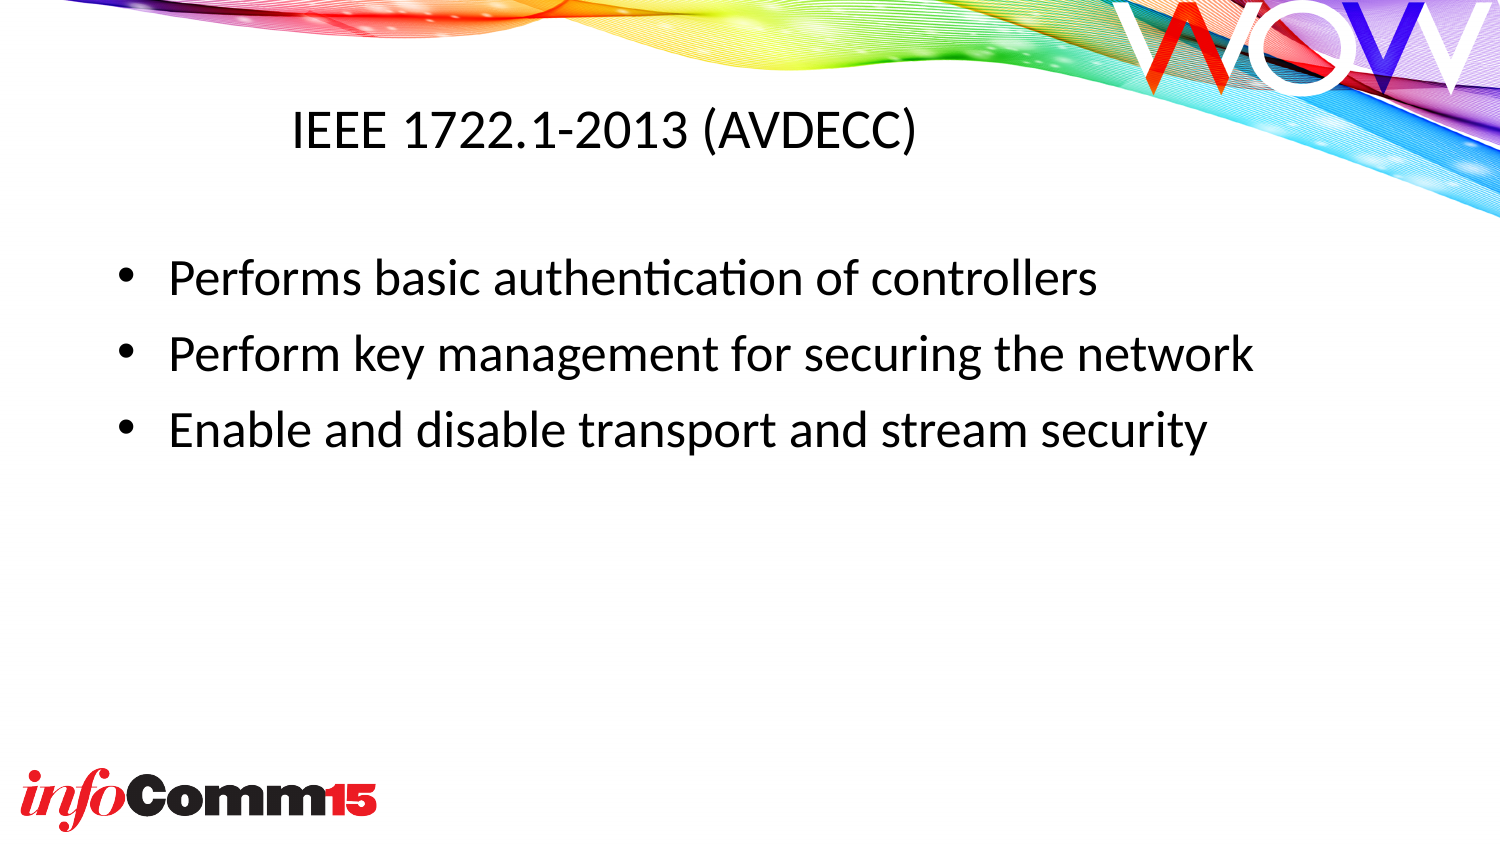

# IEEE 1722.1-2013 (AVDECC)
Performs basic authentication of controllers
Perform key management for securing the network
Enable and disable transport and stream security